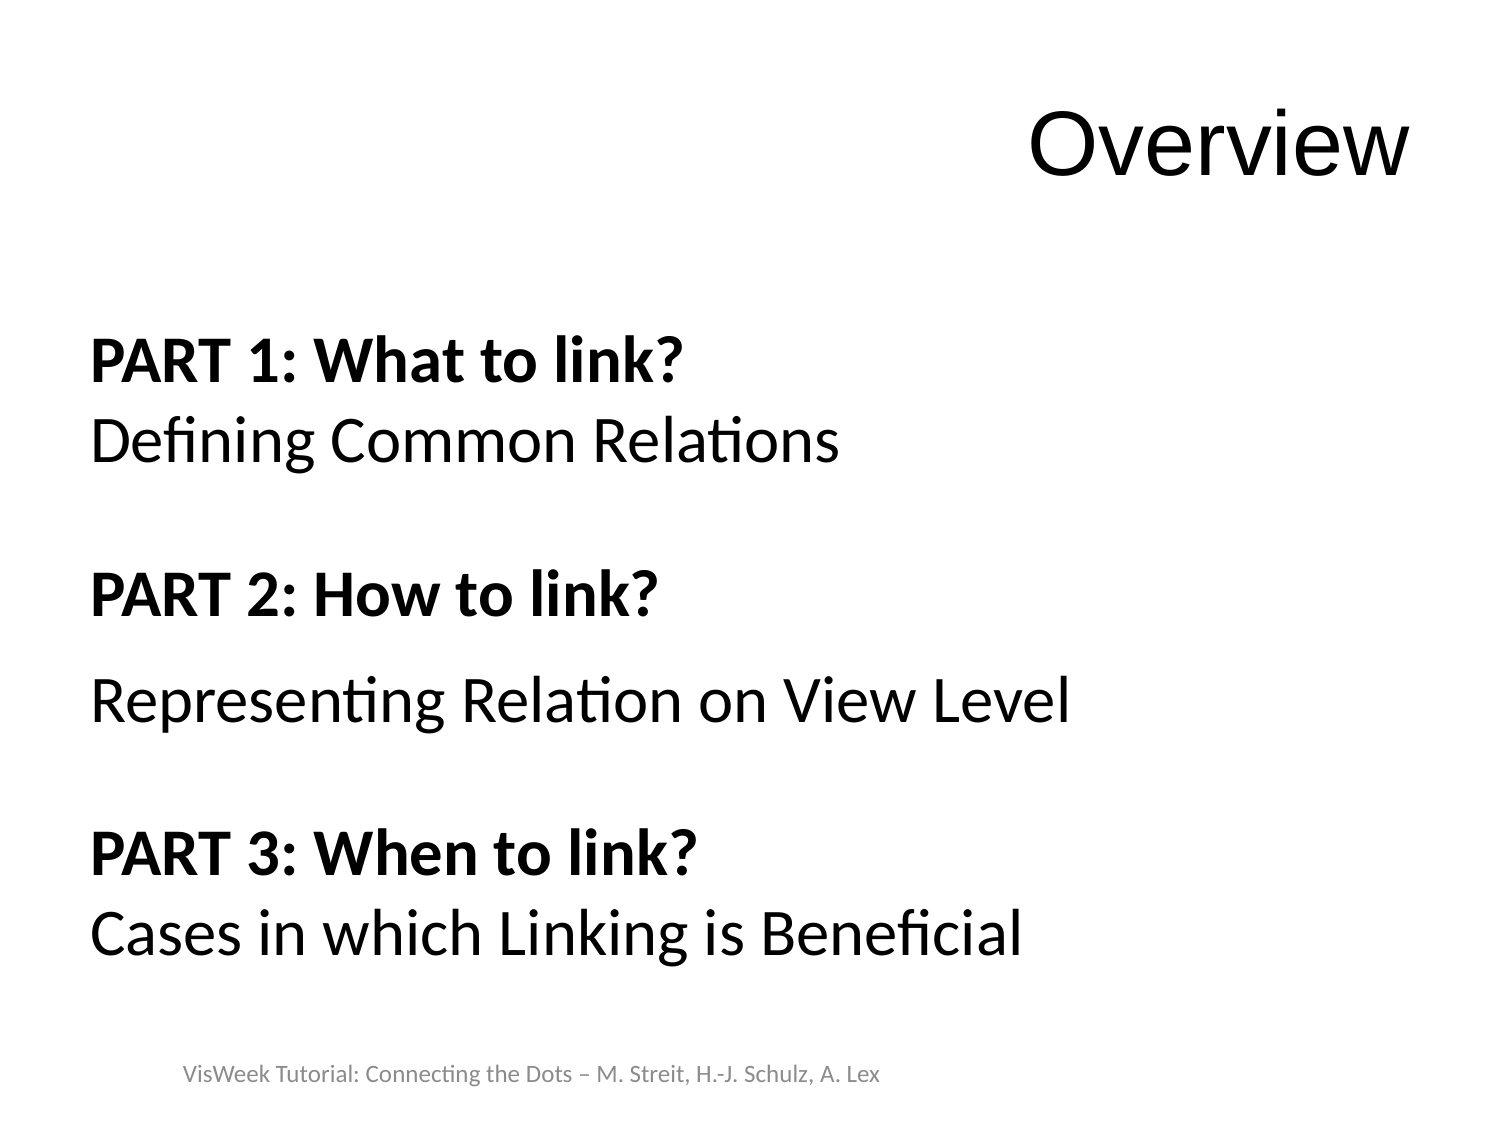

# Overview

PART 1: What to link?
Defining Common Relations

PART 2: How to link?
Representing Relation on View Level

PART 3: When to link?
Cases in which Linking is Beneficial
VisWeek Tutorial: Connecting the Dots – M. Streit, H.-J. Schulz, A. Lex